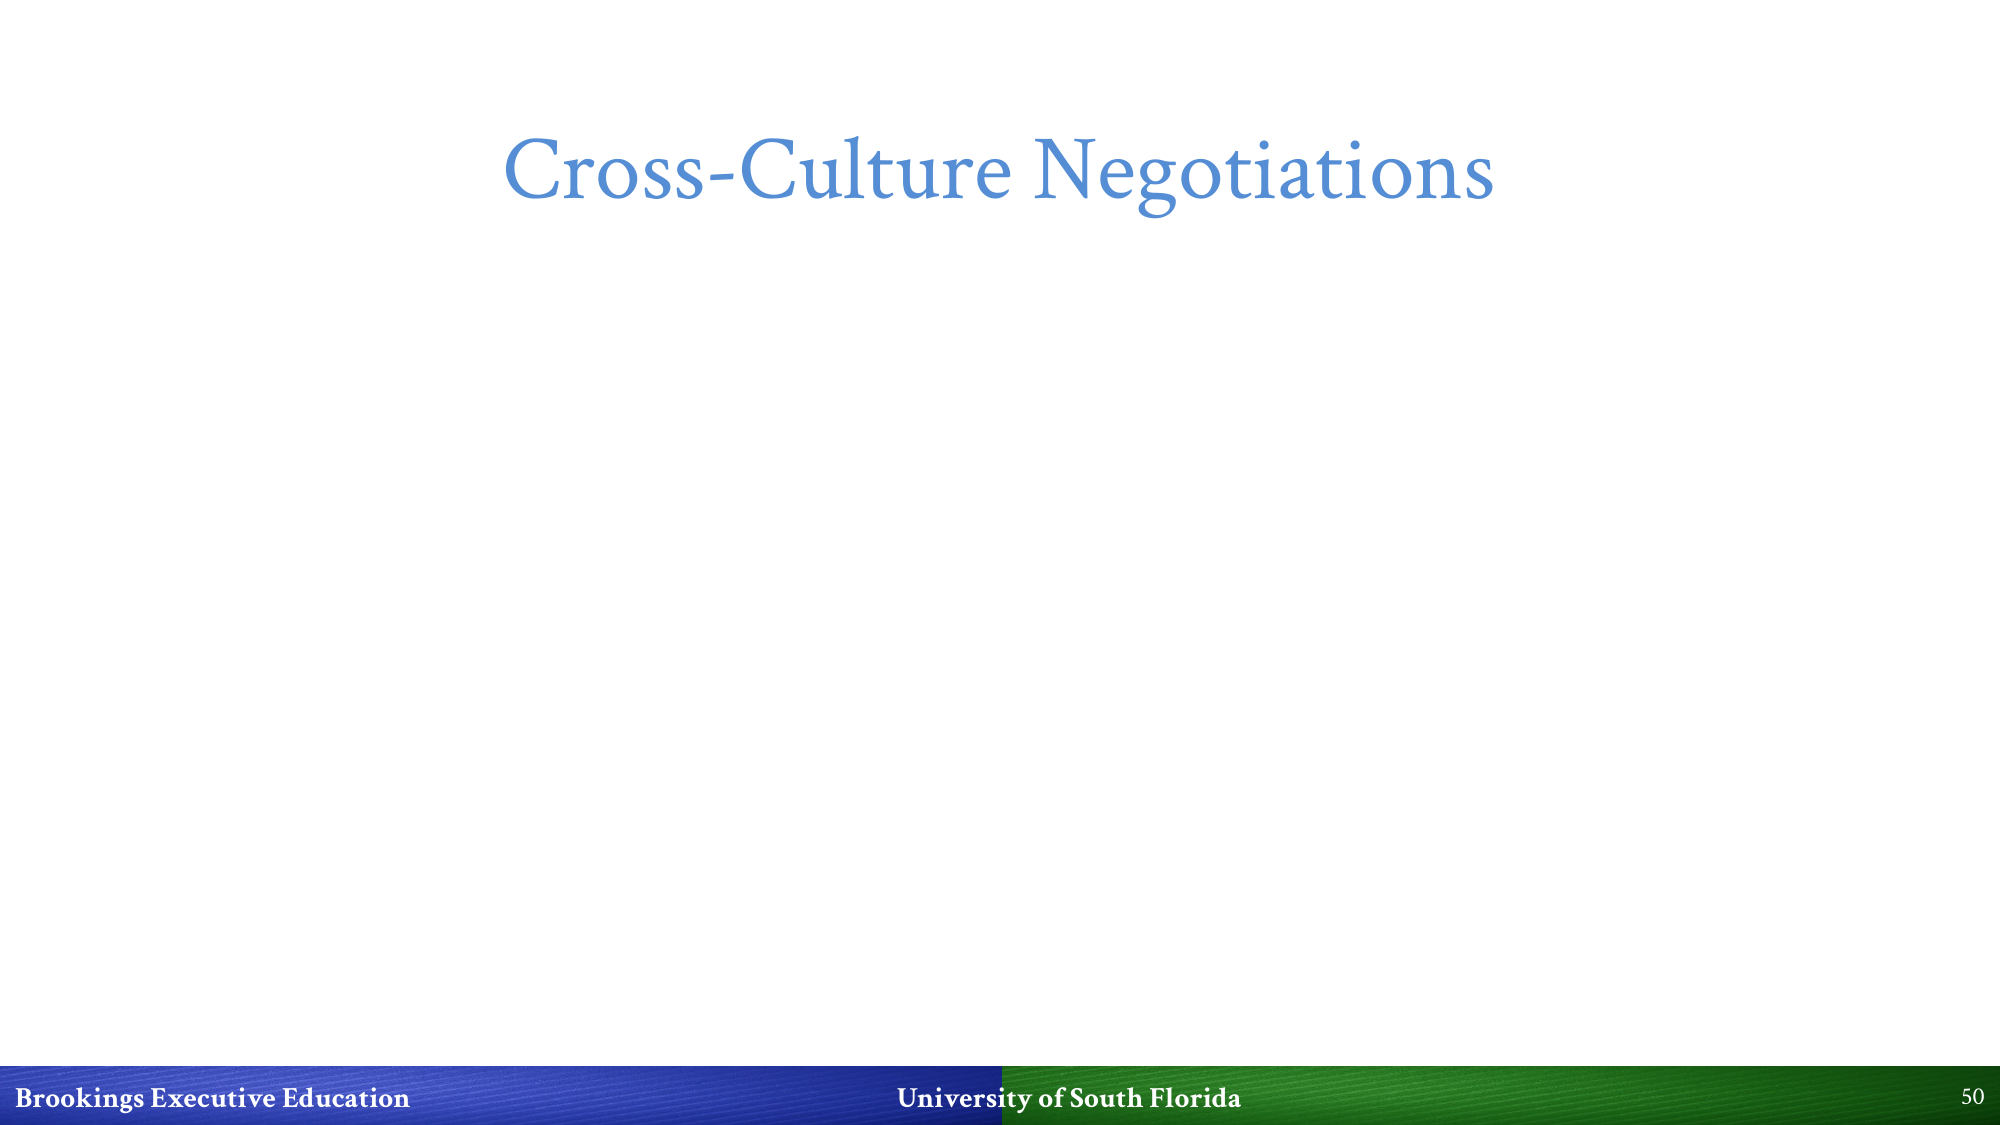

# Cross-Culture Negotiations

50
Brookings Executive Education                              		                University of South Florida